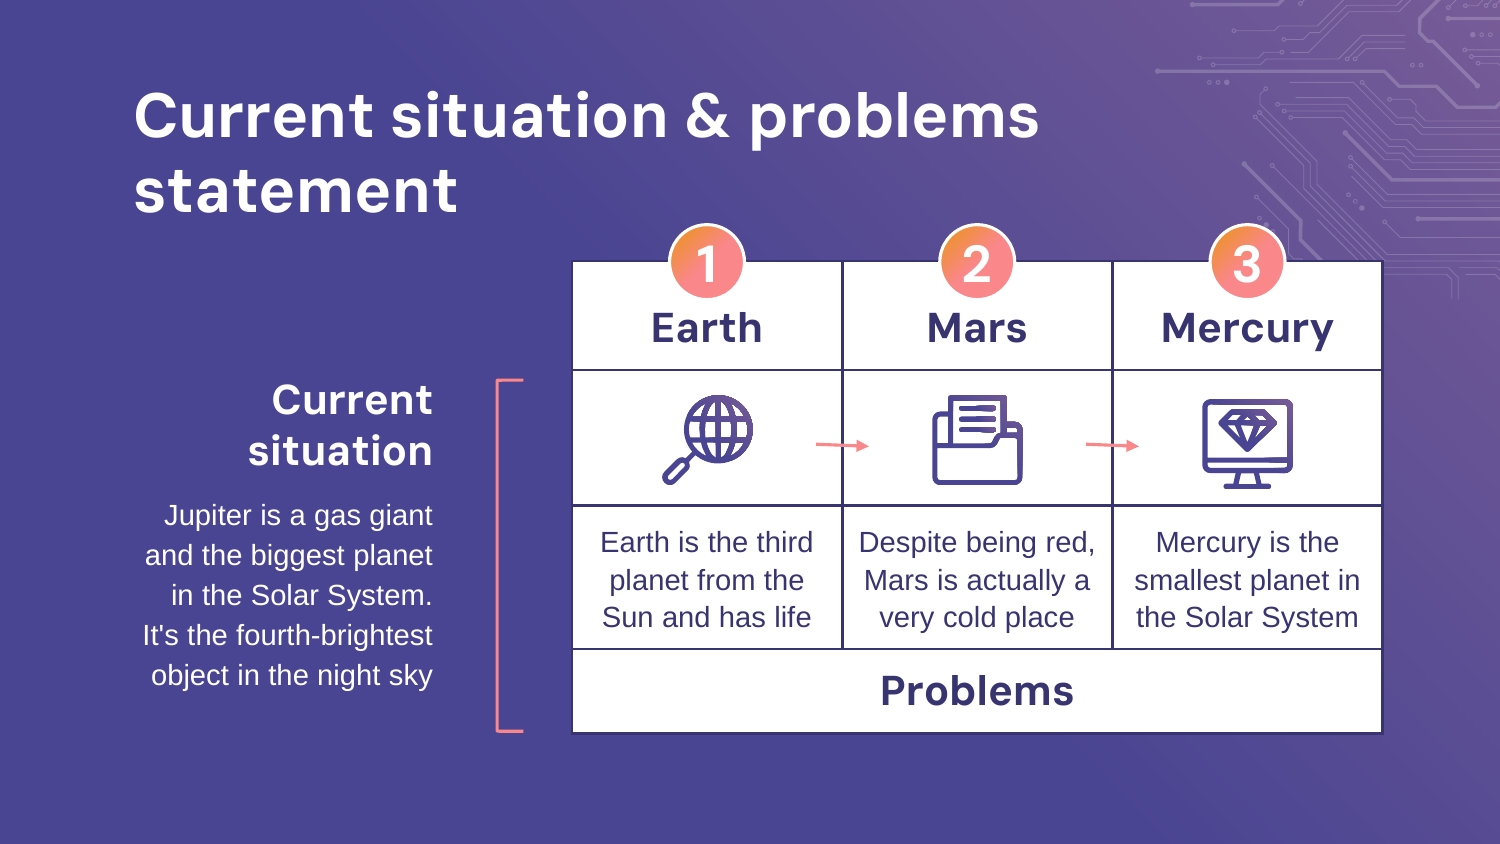

# Current situation & problems statement
1
2
3
| Earth | Mars | Mercury |
| --- | --- | --- |
|  |  |  |
| Earth is the third planet from the Sun and has life | Despite being red, Mars is actually a very cold place | Mercury is the smallest planet in the Solar System |
| Problems |  |  |
Current situation

Jupiter is a gas giant and the biggest planet in the Solar System. It's the fourth-brightest object in the night sky